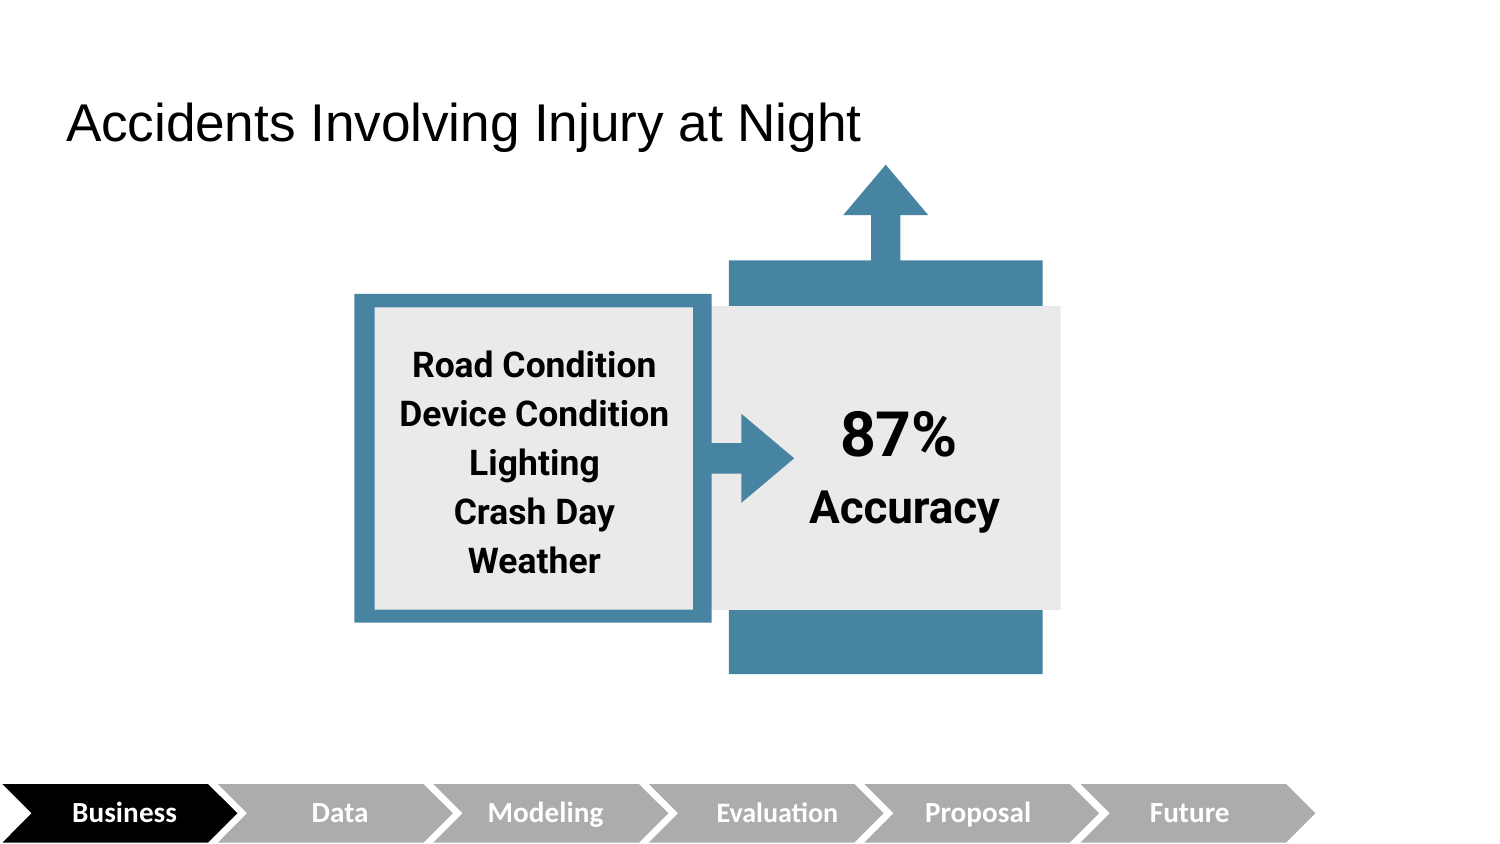

# Accidents Involving Injury at Night

87%
Accuracy

Road Condition
Device Condition
Lighting
Crash Day
Weather

Business

Data

Modeling

Evaluation

Proposal
Future